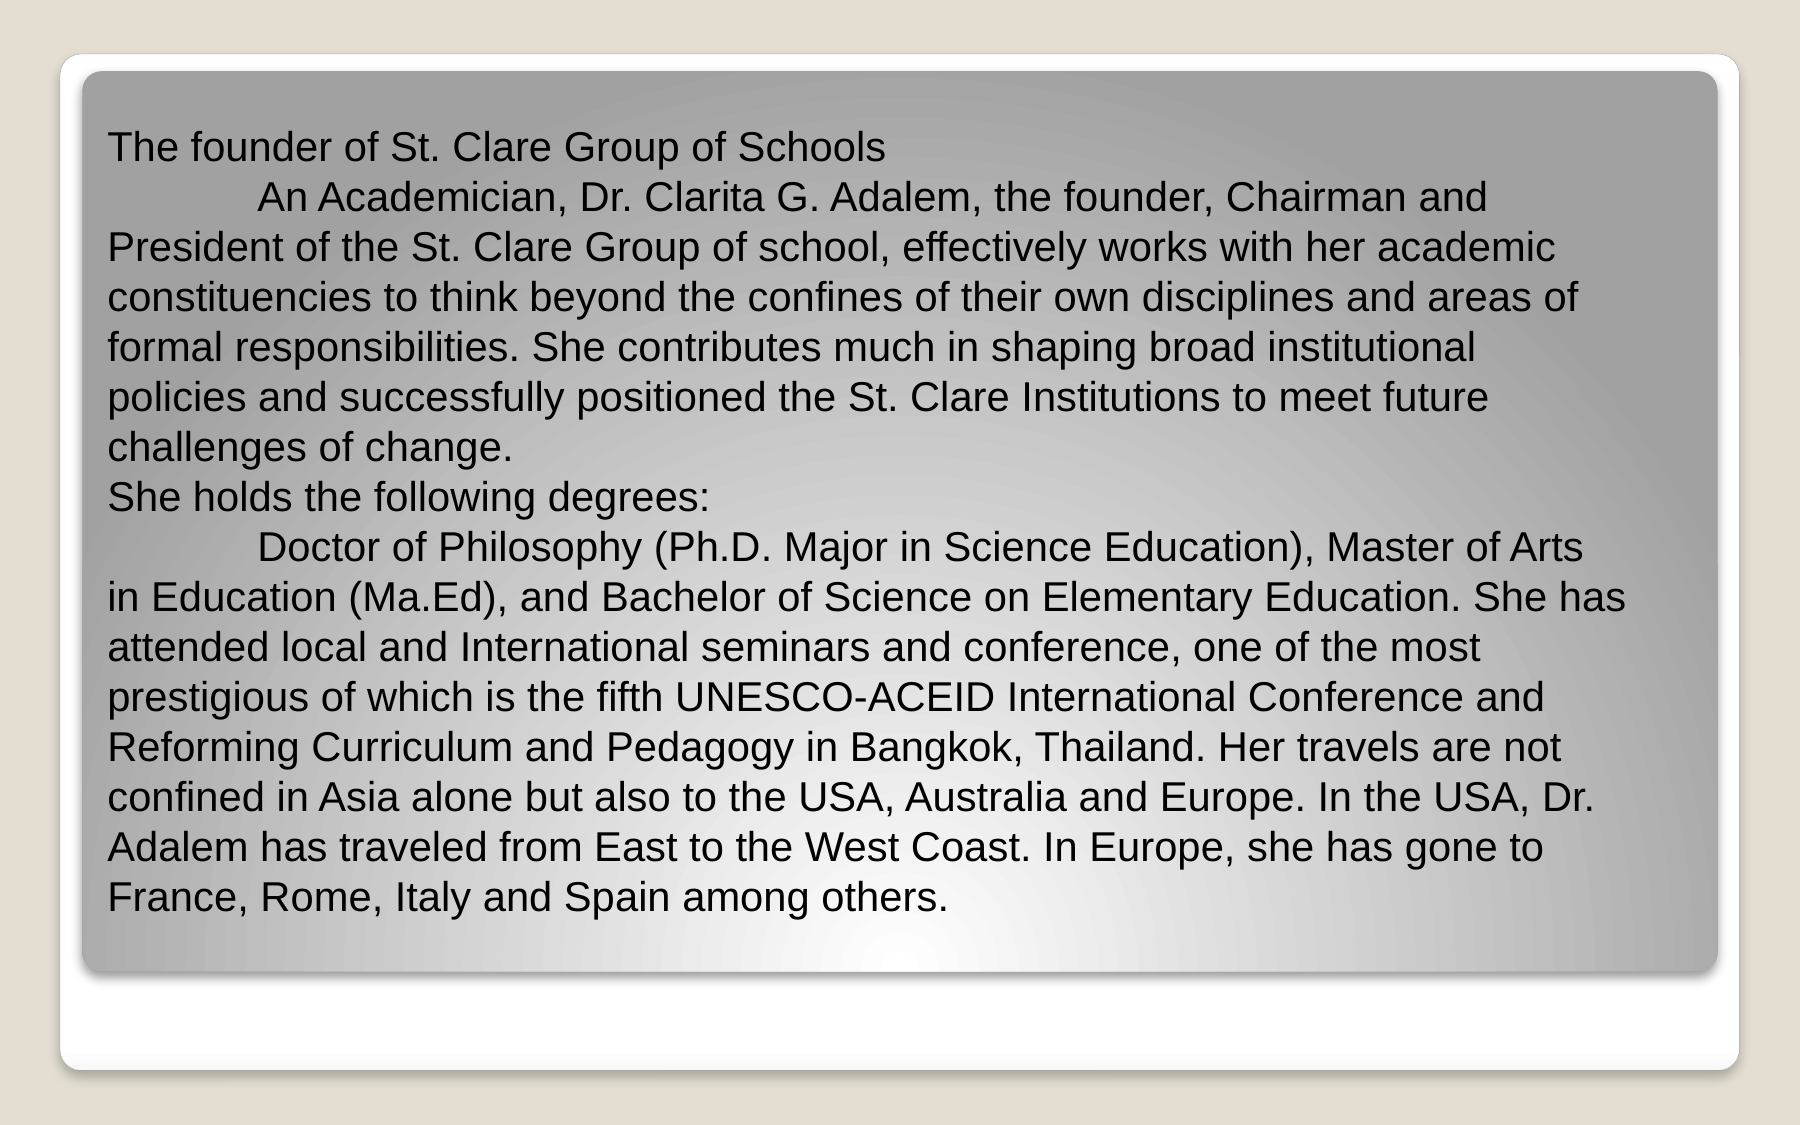

# The founder of St. Clare Group of Schools An Academician, Dr. Clarita G. Adalem, the founder, Chairman and President of the St. Clare Group of school, effectively works with her academic constituencies to think beyond the confines of their own disciplines and areas of formal responsibilities. She contributes much in shaping broad institutional policies and successfully positioned the St. Clare Institutions to meet future challenges of change. She holds the following degrees: Doctor of Philosophy (Ph.D. Major in Science Education), Master of Arts in Education (Ma.Ed), and Bachelor of Science on Elementary Education. She has attended local and International seminars and conference, one of the most prestigious of which is the fifth UNESCO-ACEID International Conference and Reforming Curriculum and Pedagogy in Bangkok, Thailand. Her travels are not confined in Asia alone but also to the USA, Australia and Europe. In the USA, Dr. Adalem has traveled from East to the West Coast. In Europe, she has gone to France, Rome, Italy and Spain among others.